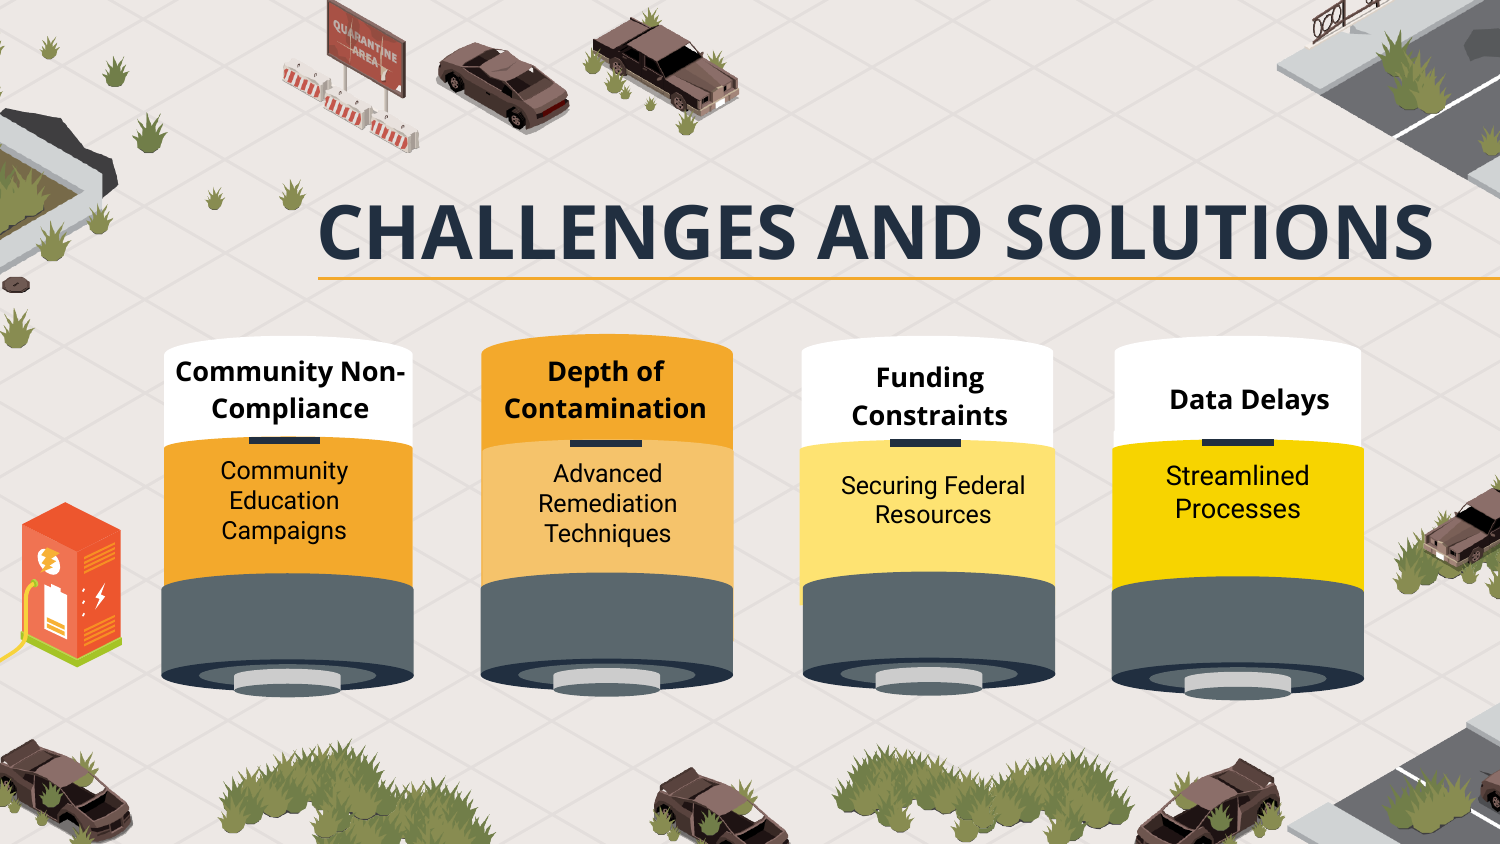

# CHALLENGES AND SOLUTIONS

Depth of Contamination
Community Non-Compliance
Funding Constraints
Data Delays
Community Education Campaigns

Advanced Remediation Techniques
Streamlined Processes

Securing Federal Resources